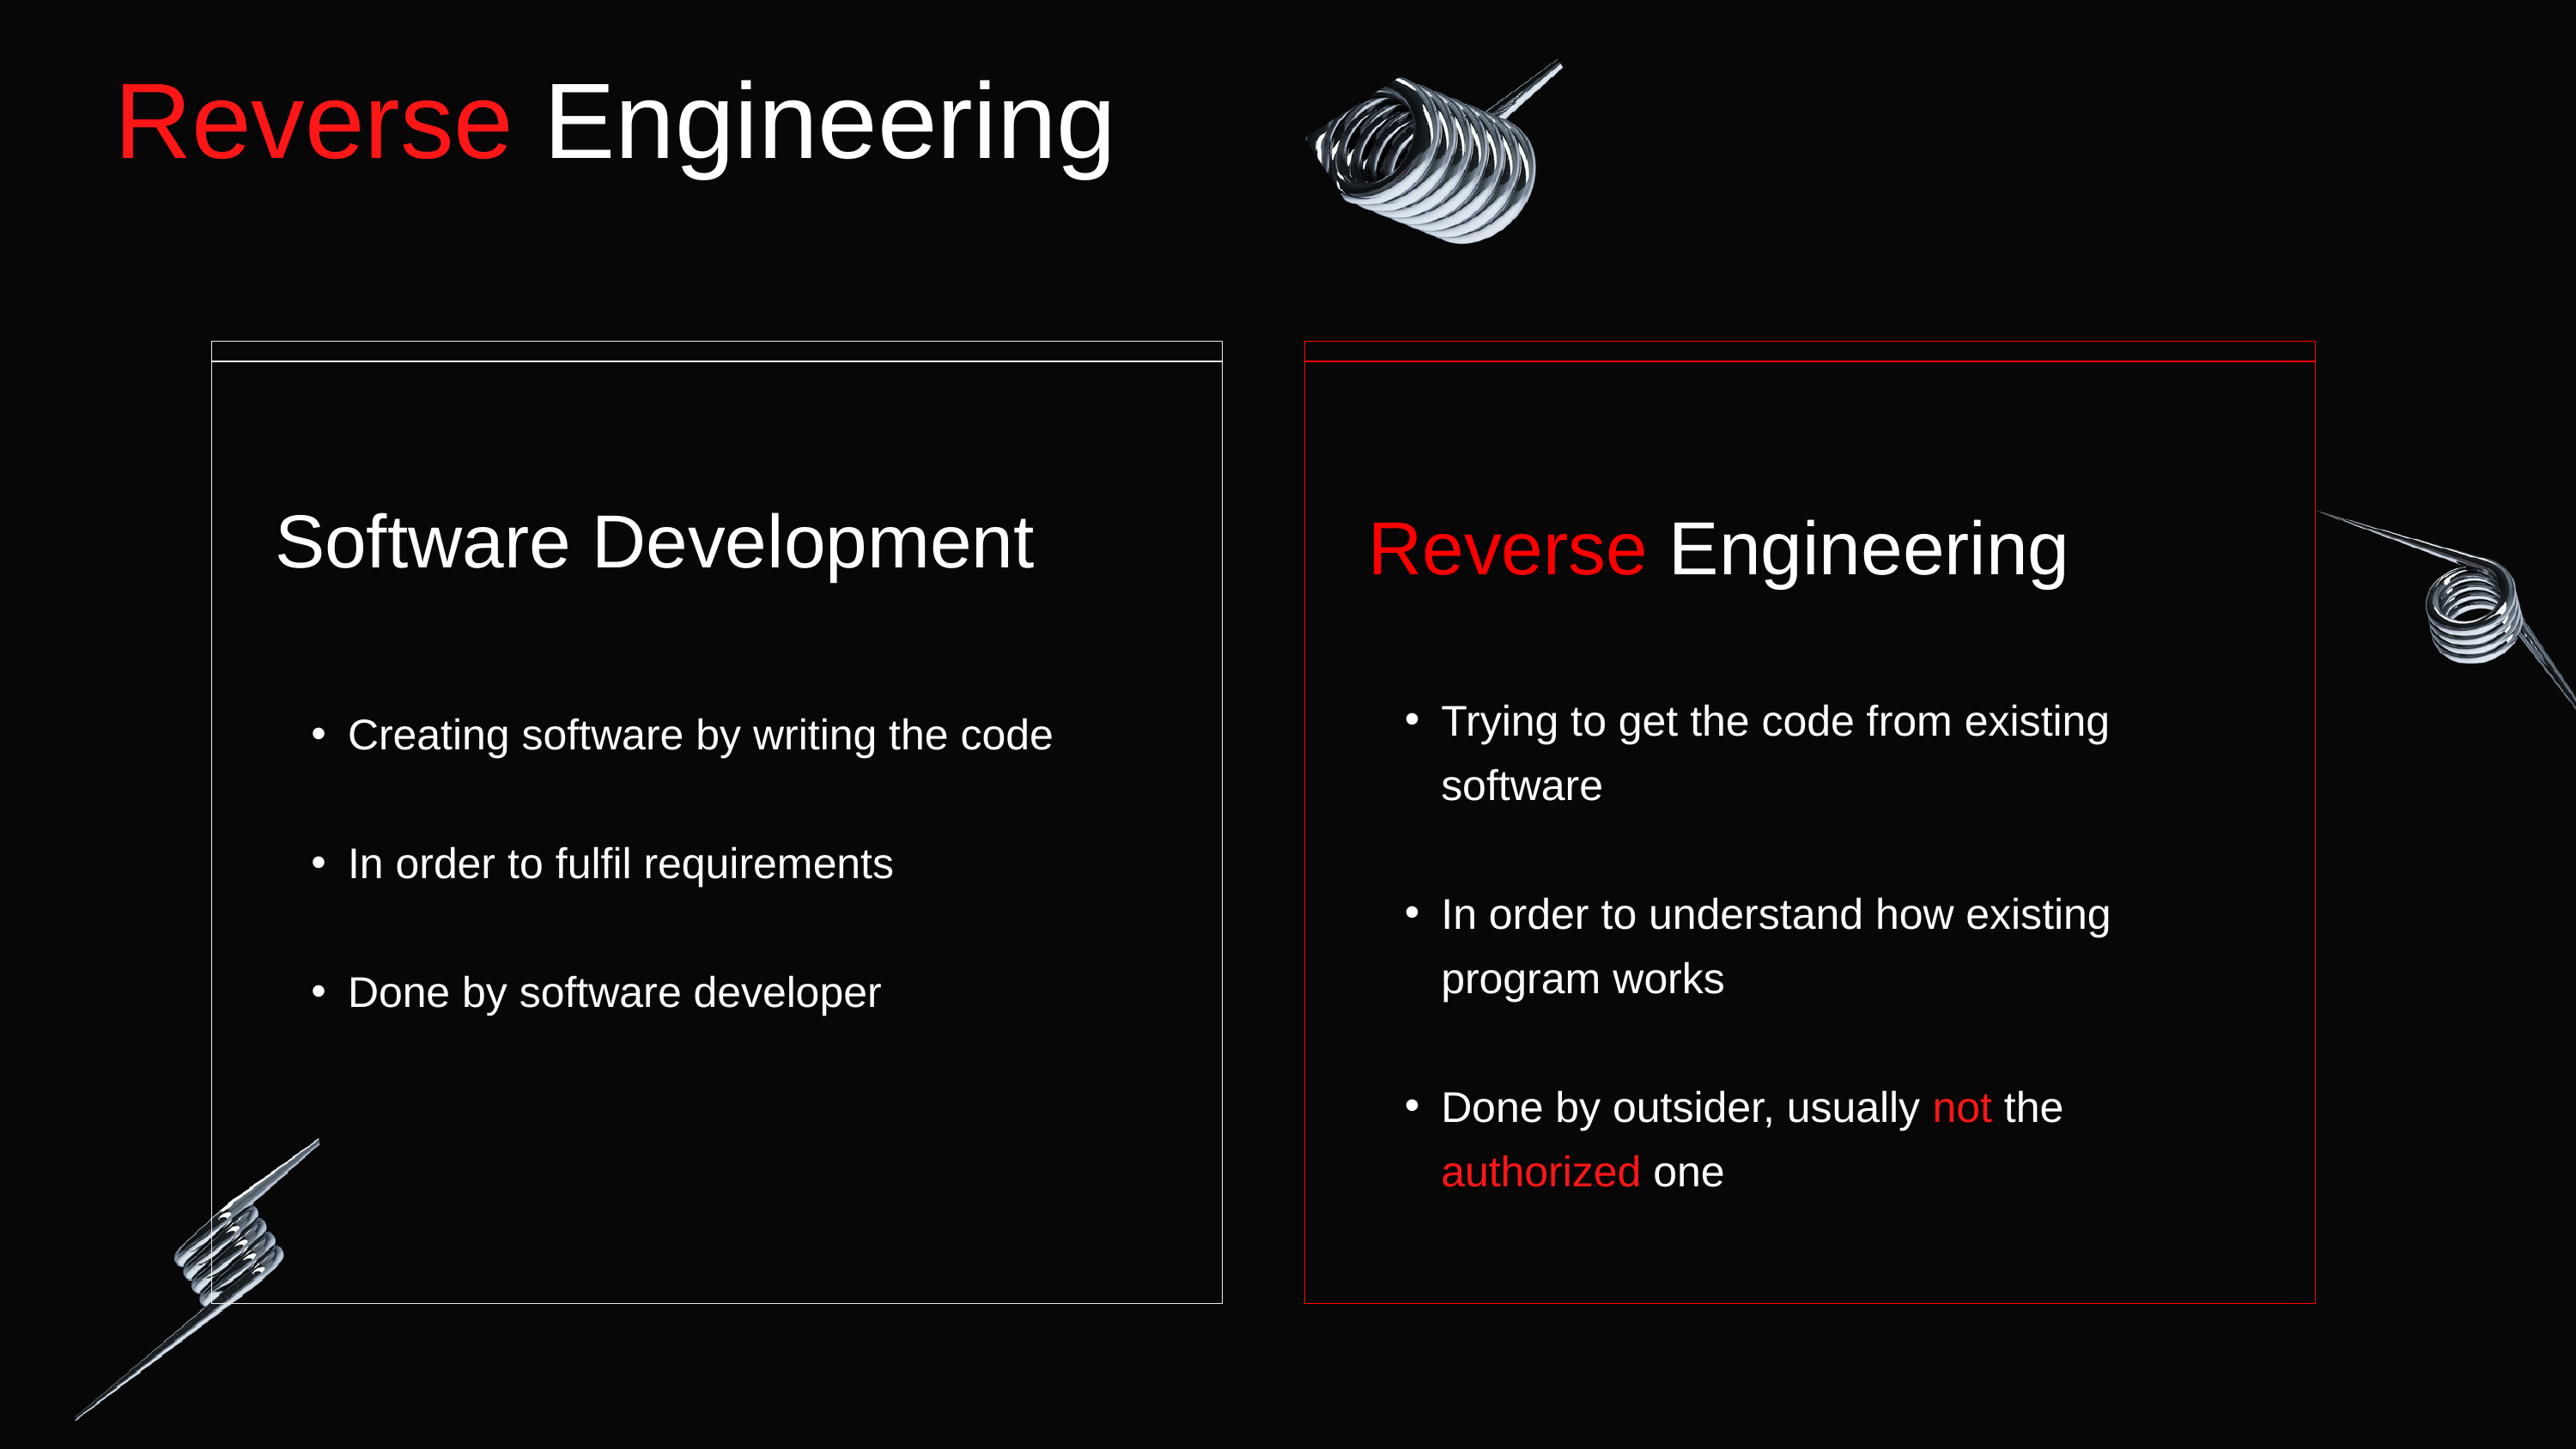

Reverse Engineering

Software Development
Creating software by writing the code

In order to fulfil requirements

Done by software developer

Reverse Engineering
Trying to get the code from existing software

In order to understand how existing program works

Done by outsider, usually not the authorized one